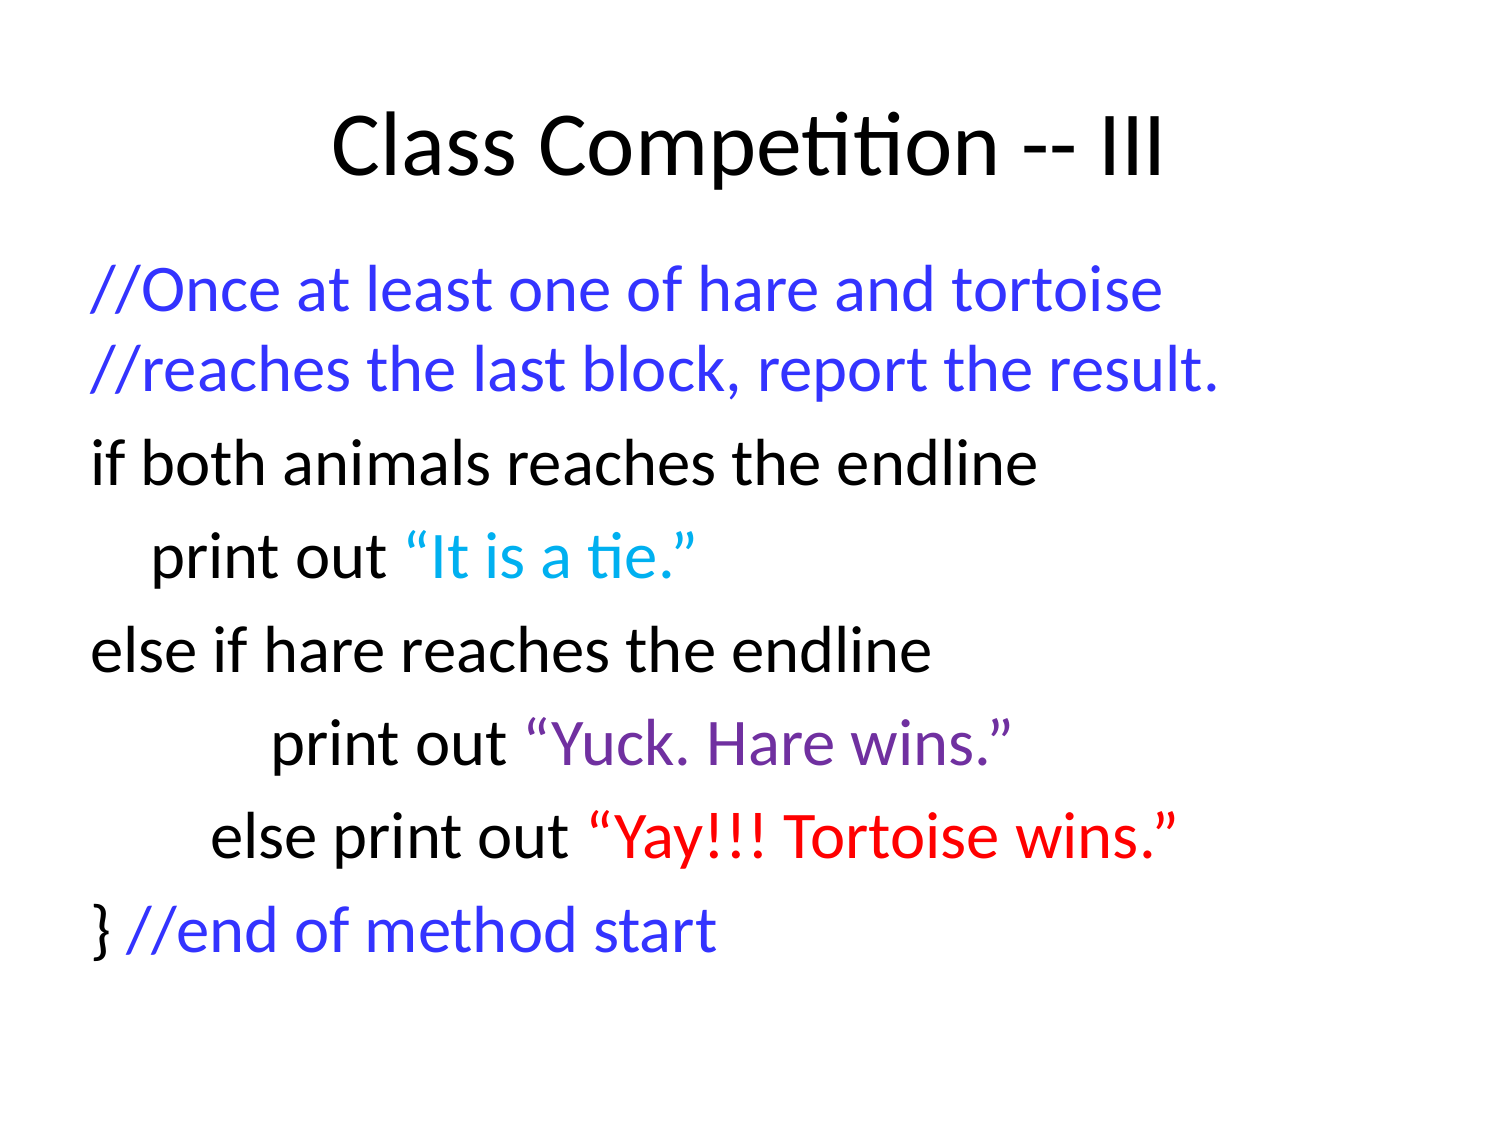

# Class Competition -- III
//Once at least one of hare and tortoise //reaches the last block, report the result.
if both animals reaches the endline
    print out “It is a tie.”
else if hare reaches the endline
            print out “Yuck. Hare wins.”
        else print out “Yay!!! Tortoise wins.”
} //end of method start